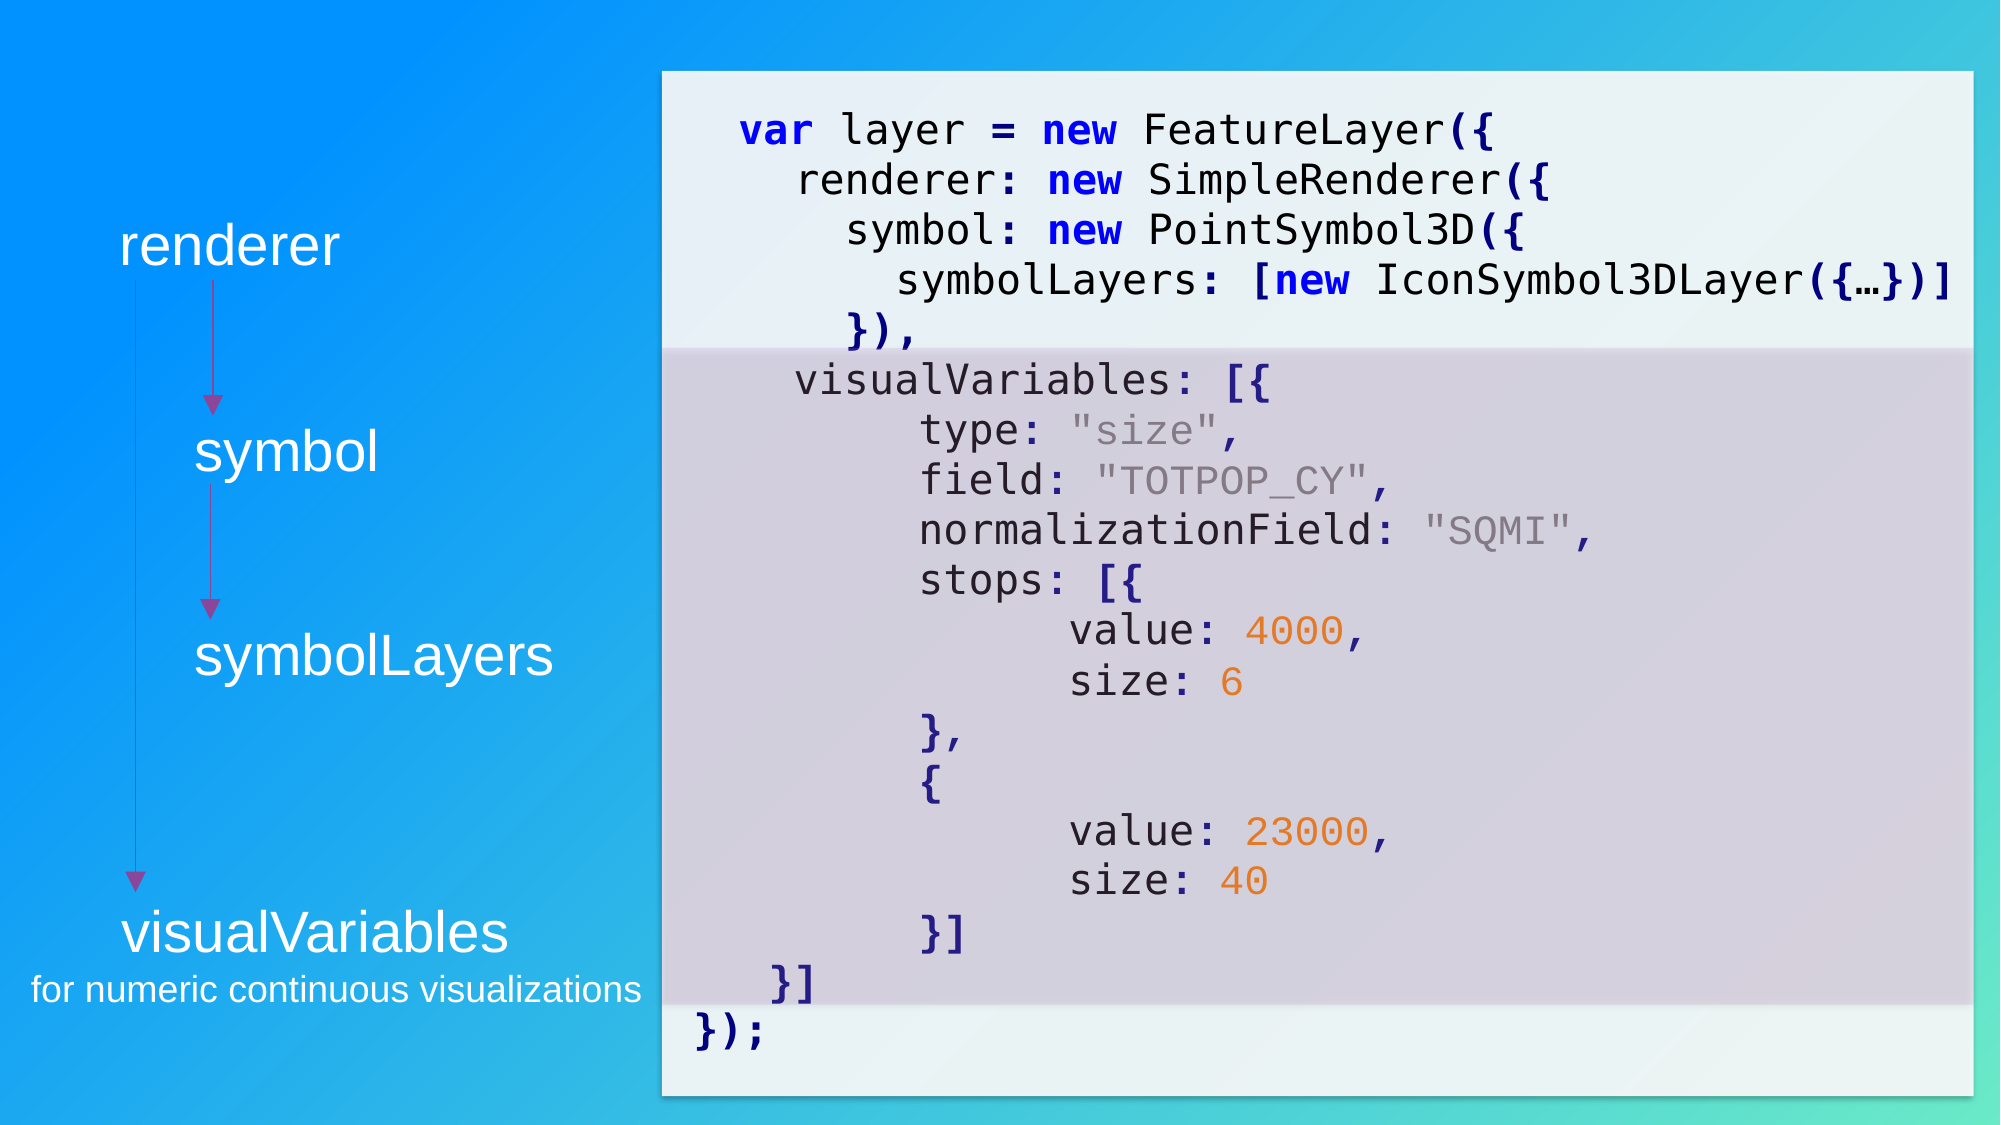

var layer = new FeatureLayer({
    renderer: new SimpleRenderer({
      symbol: new PointSymbol3D({
        symbolLayers: [new IconSymbol3DLayer({…})]
      }),
 visualVariables: [{
	type: "size",
	field: "TOTPOP_CY",
	normalizationField: "SQMI",
	stops: [{
		value: 4000,
		size: 6
	},
	{
		value: 23000,
		size: 40
	}]
}]
});
renderer

symbol
symbolLayers
visualVariables
for numeric continuous visualizations